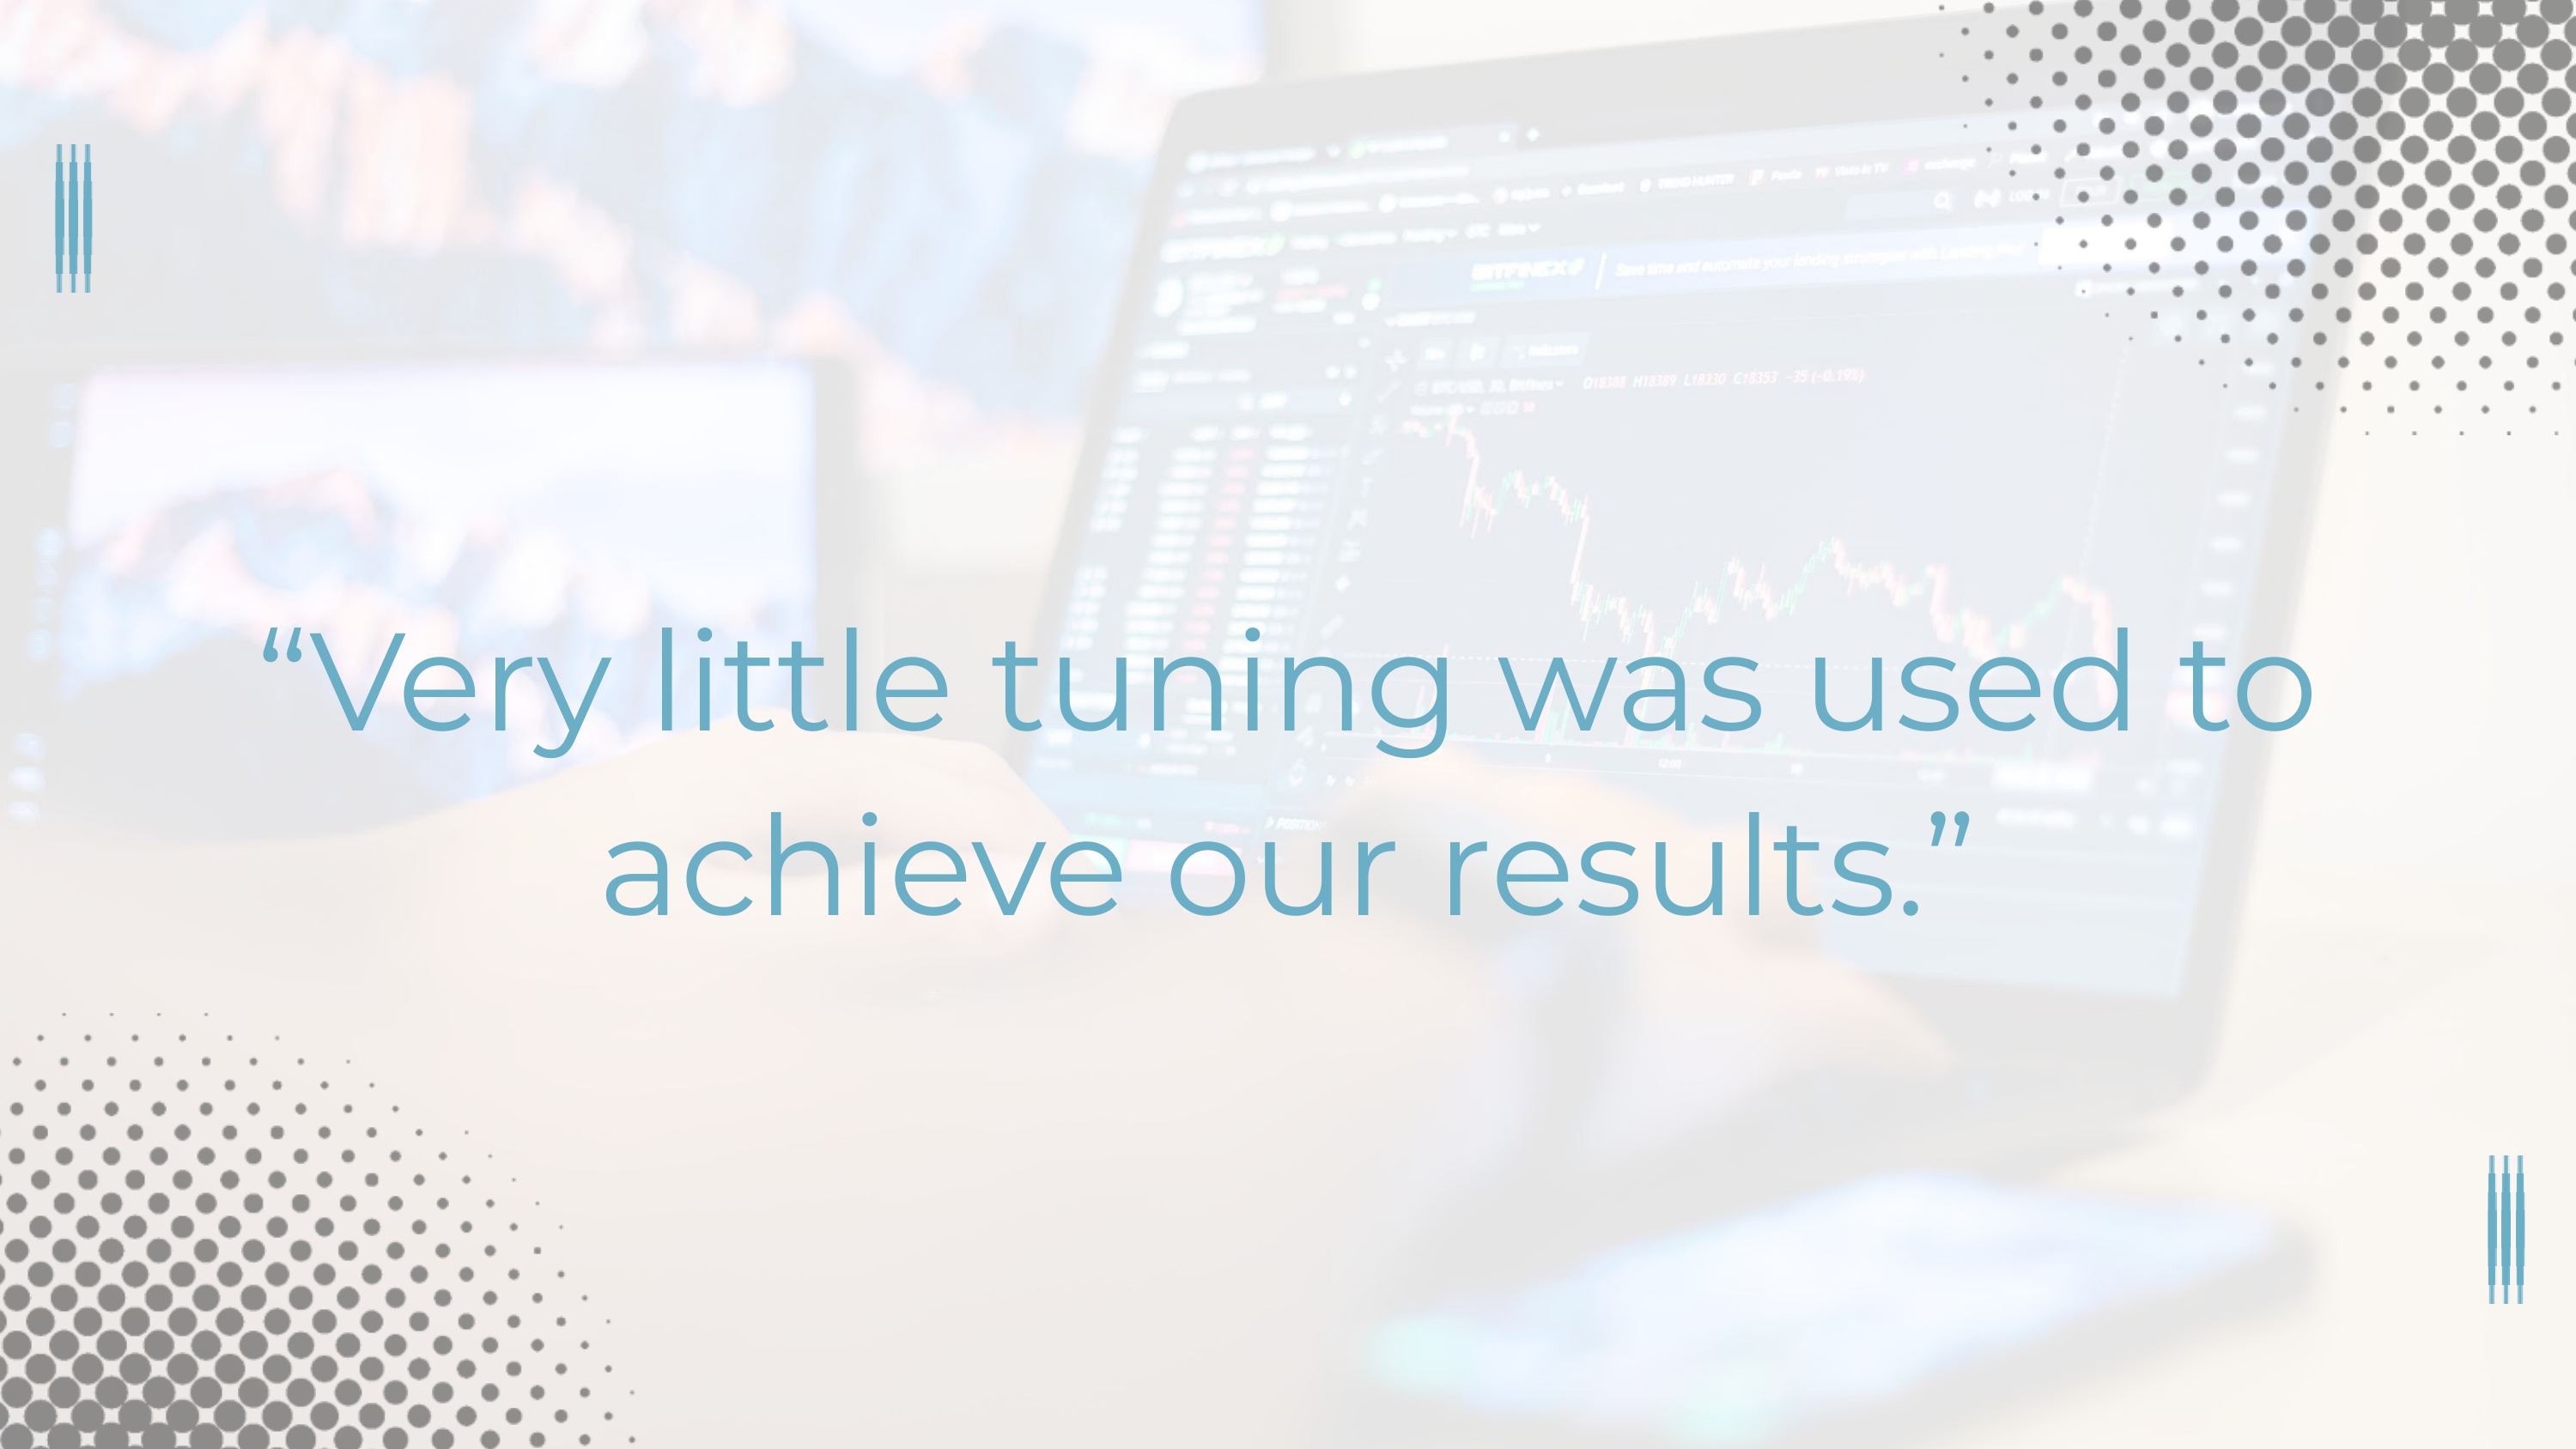

“Very little tuning was used to achieve our results.”